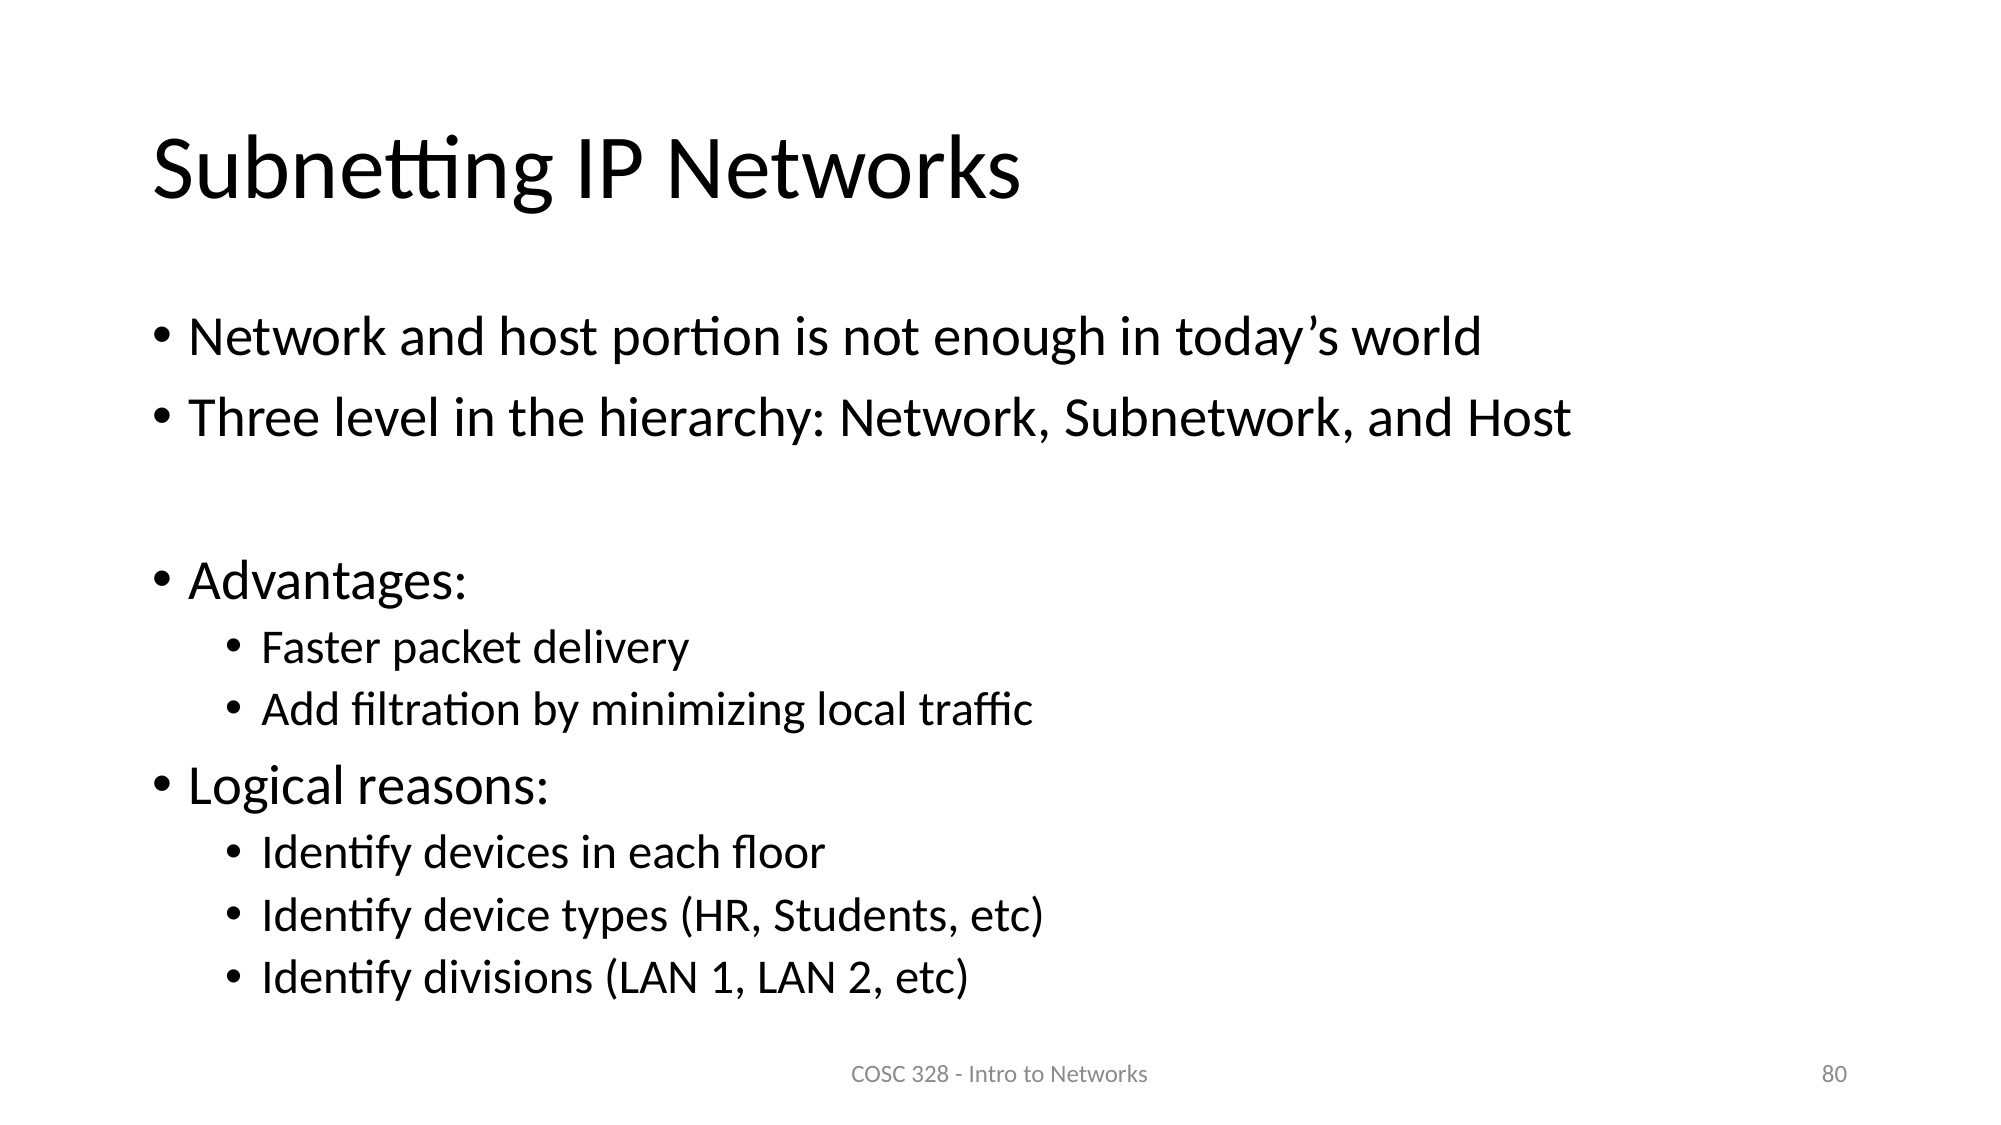

# Subnetting IP Networks
Network and host portion is not enough in today’s world
Three level in the hierarchy: Network, Subnetwork, and Host

Advantages:
Faster packet delivery
Add filtration by minimizing local traffic
Logical reasons:
Identify devices in each floor
Identify device types (HR, Students, etc)
Identify divisions (LAN 1, LAN 2, etc)

COSC 328 - Intro to Networks
80